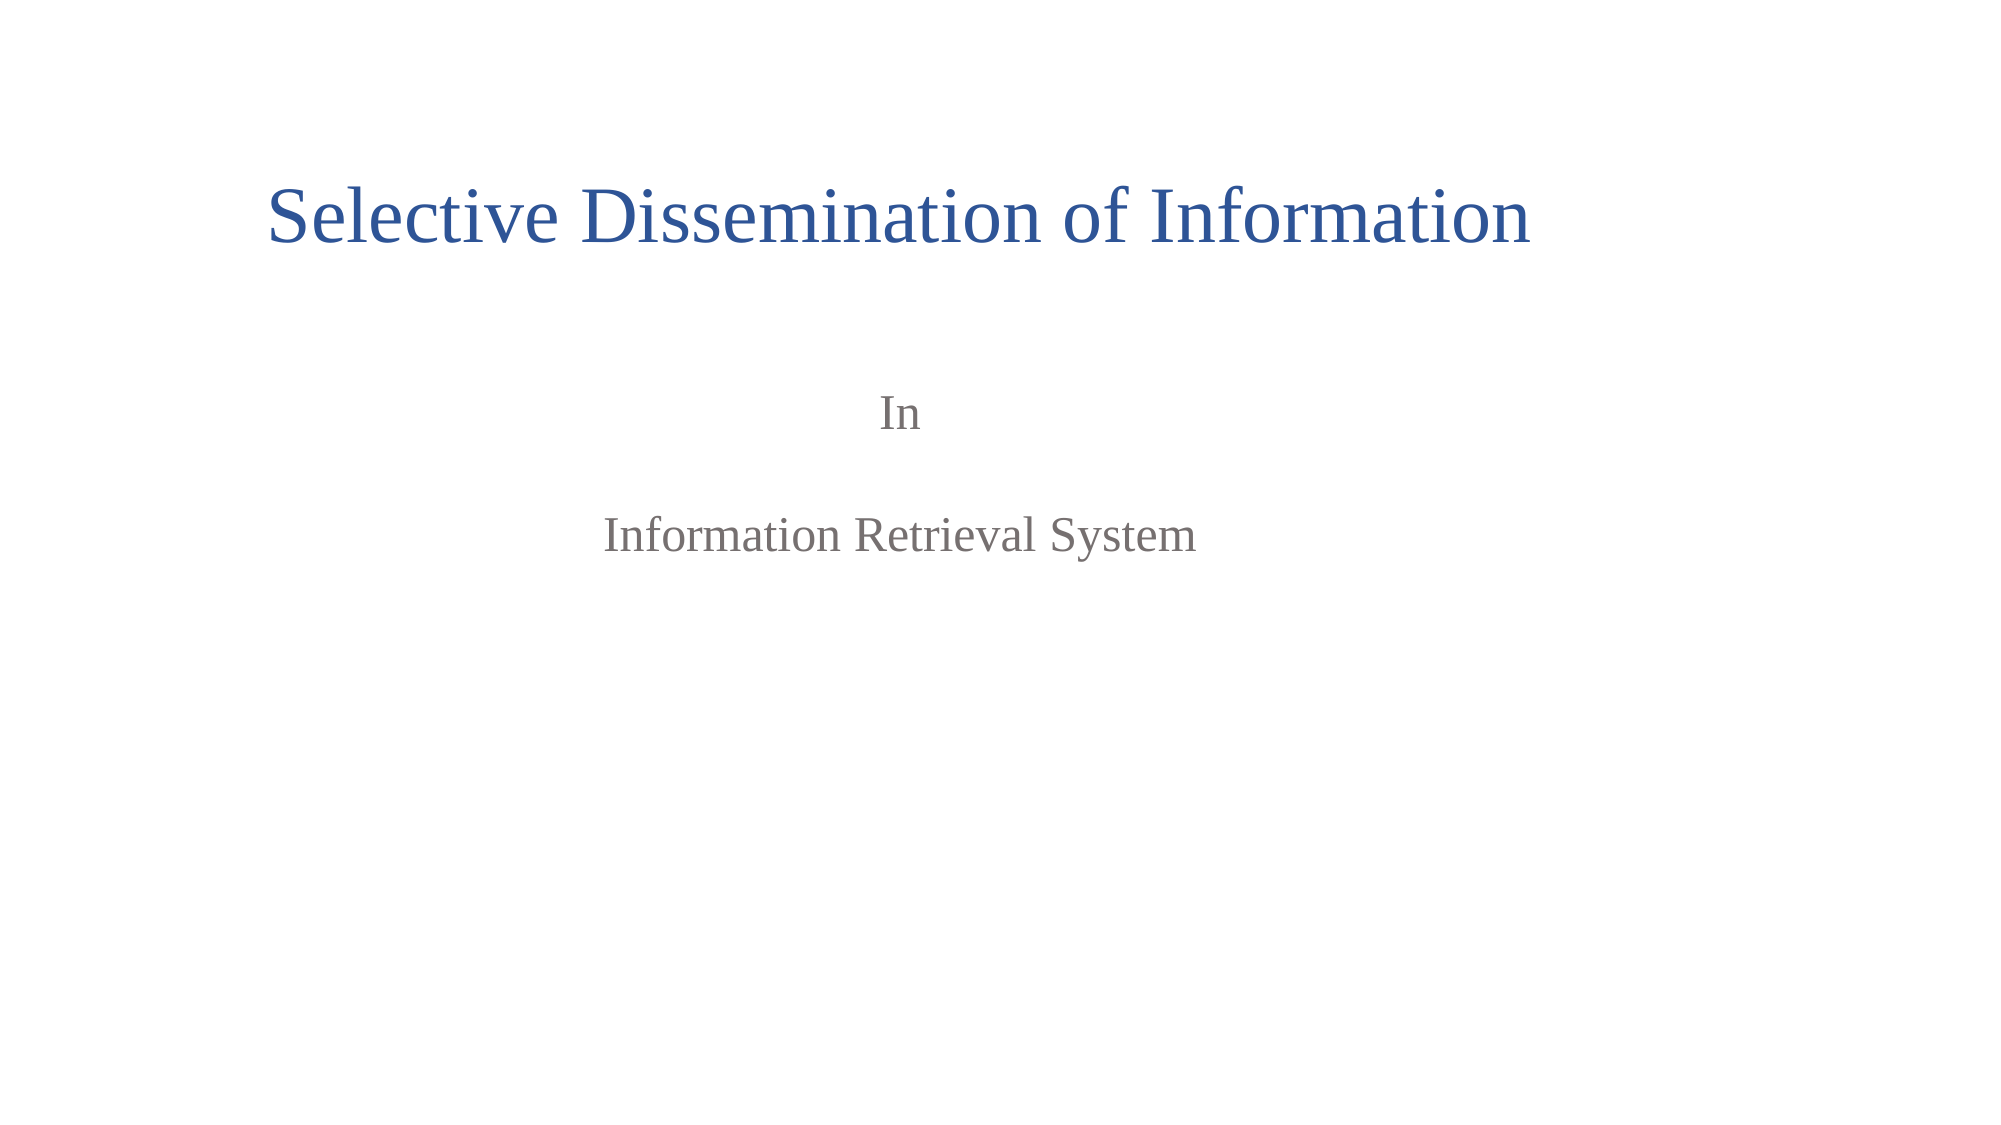

# Selective Dissemination of Information
In

Information Retrieval System